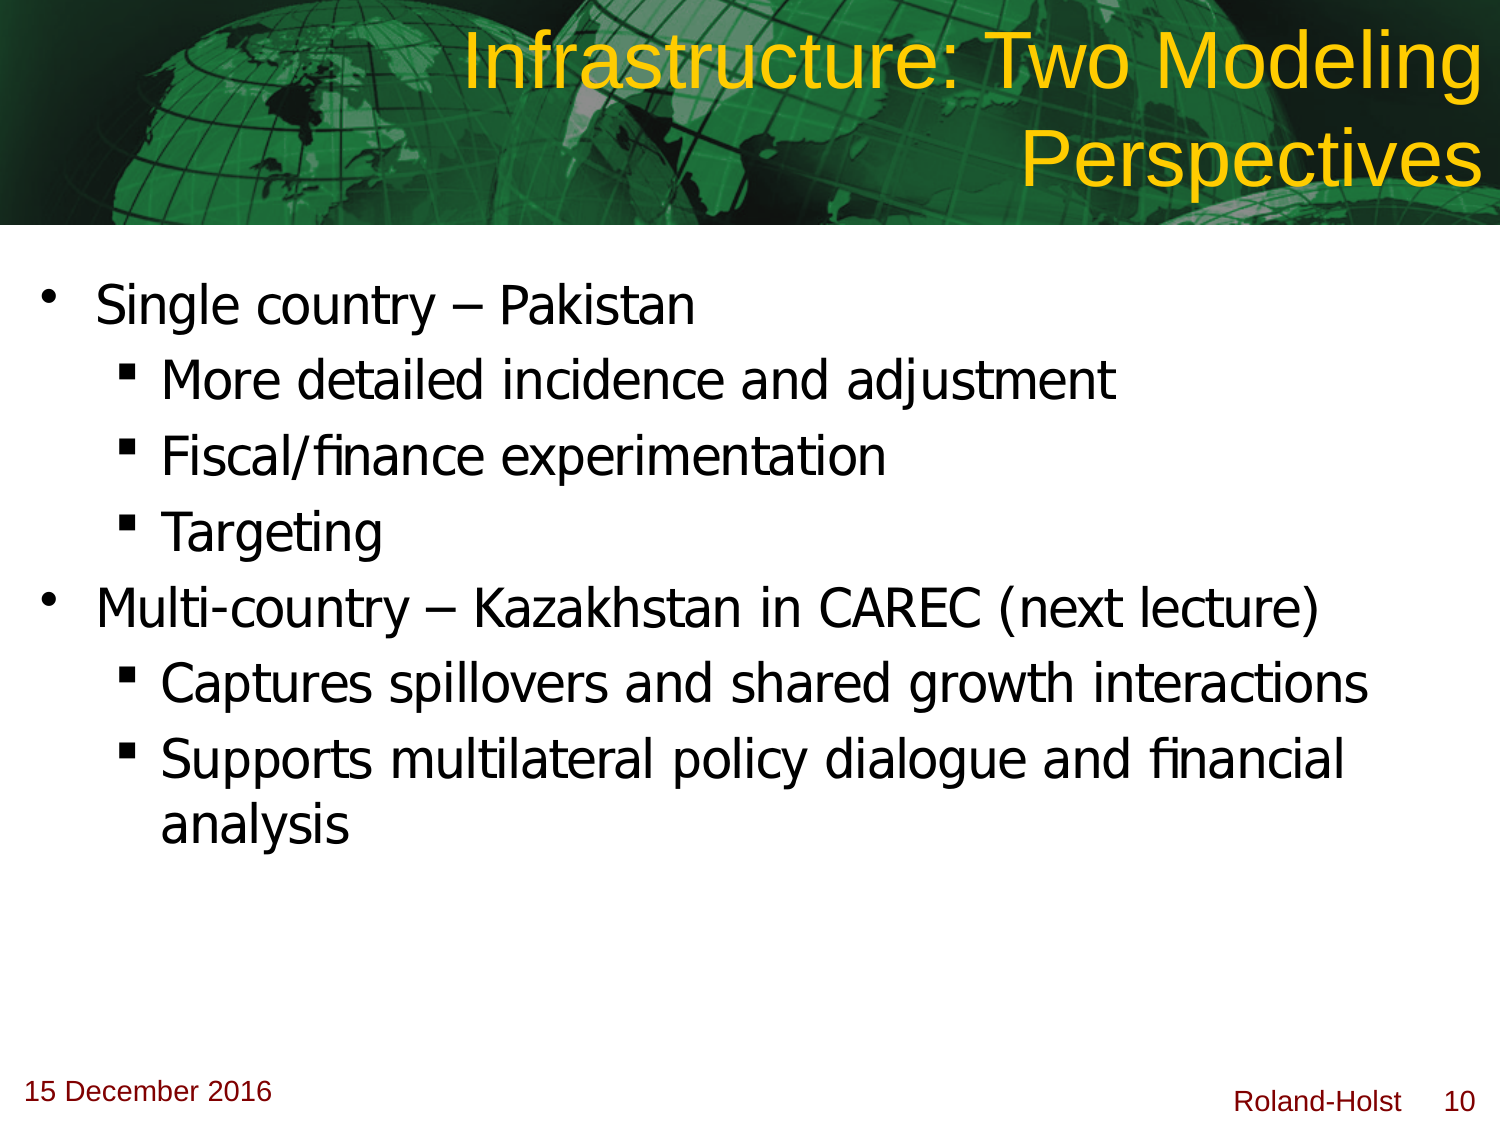

# Infrastructure: Two Modeling Perspectives
Single country – Pakistan
More detailed incidence and adjustment
Fiscal/finance experimentation
Targeting
Multi-country – Kazakhstan in CAREC (next lecture)
Captures spillovers and shared growth interactions
Supports multilateral policy dialogue and financial analysis